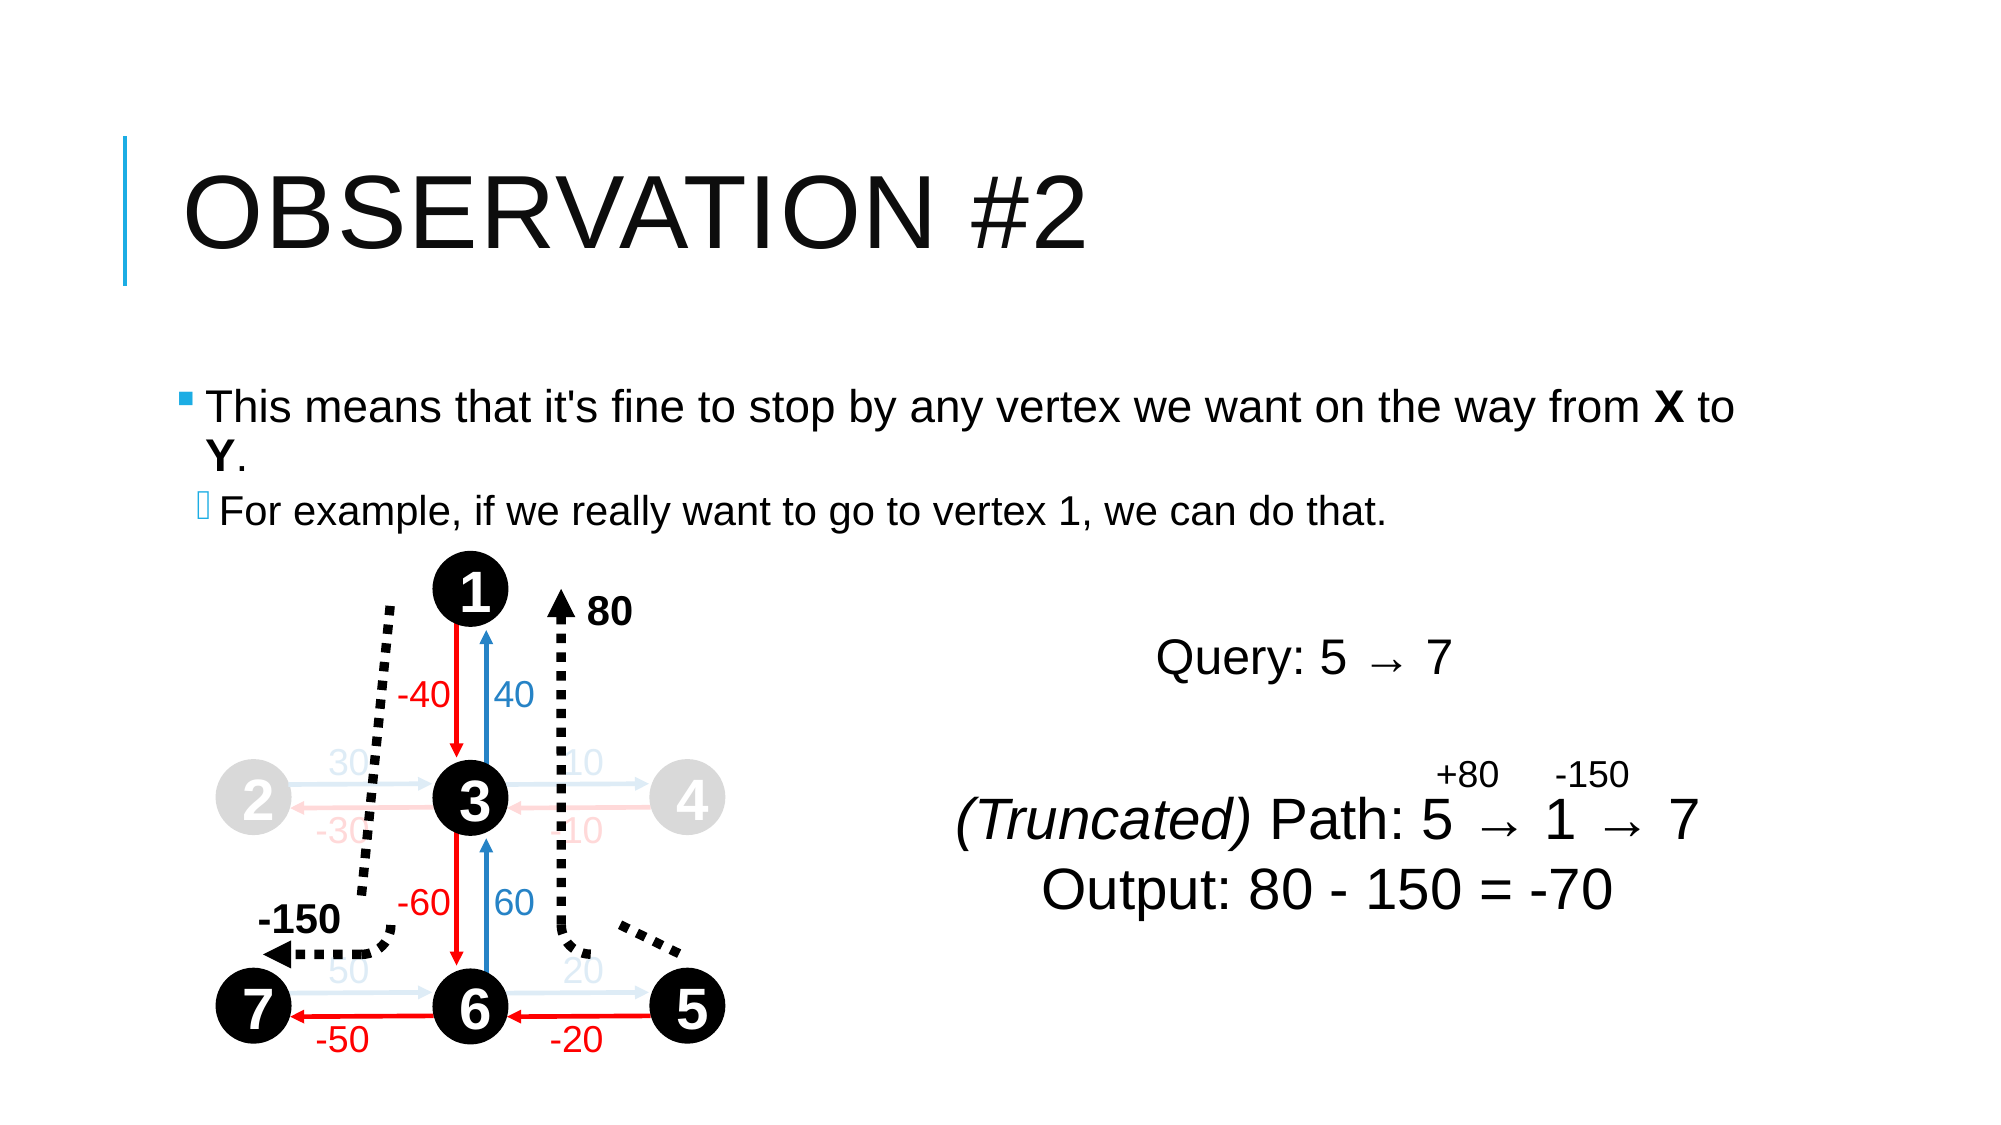

# Observation #2
This means that it's fine to stop by any vertex we want on the way from X to Y.
For example, if we really want to go to vertex 1, we can do that.

1
80

Query: 5 → 7
-40
40

30
10
2
4
-30
-10
50
20
+80
-150
3
(Truncated) Path: 5 → 1 → 7
Output: 80 - 150 = -70
-60
60
-150
7
5
6
-50
-20